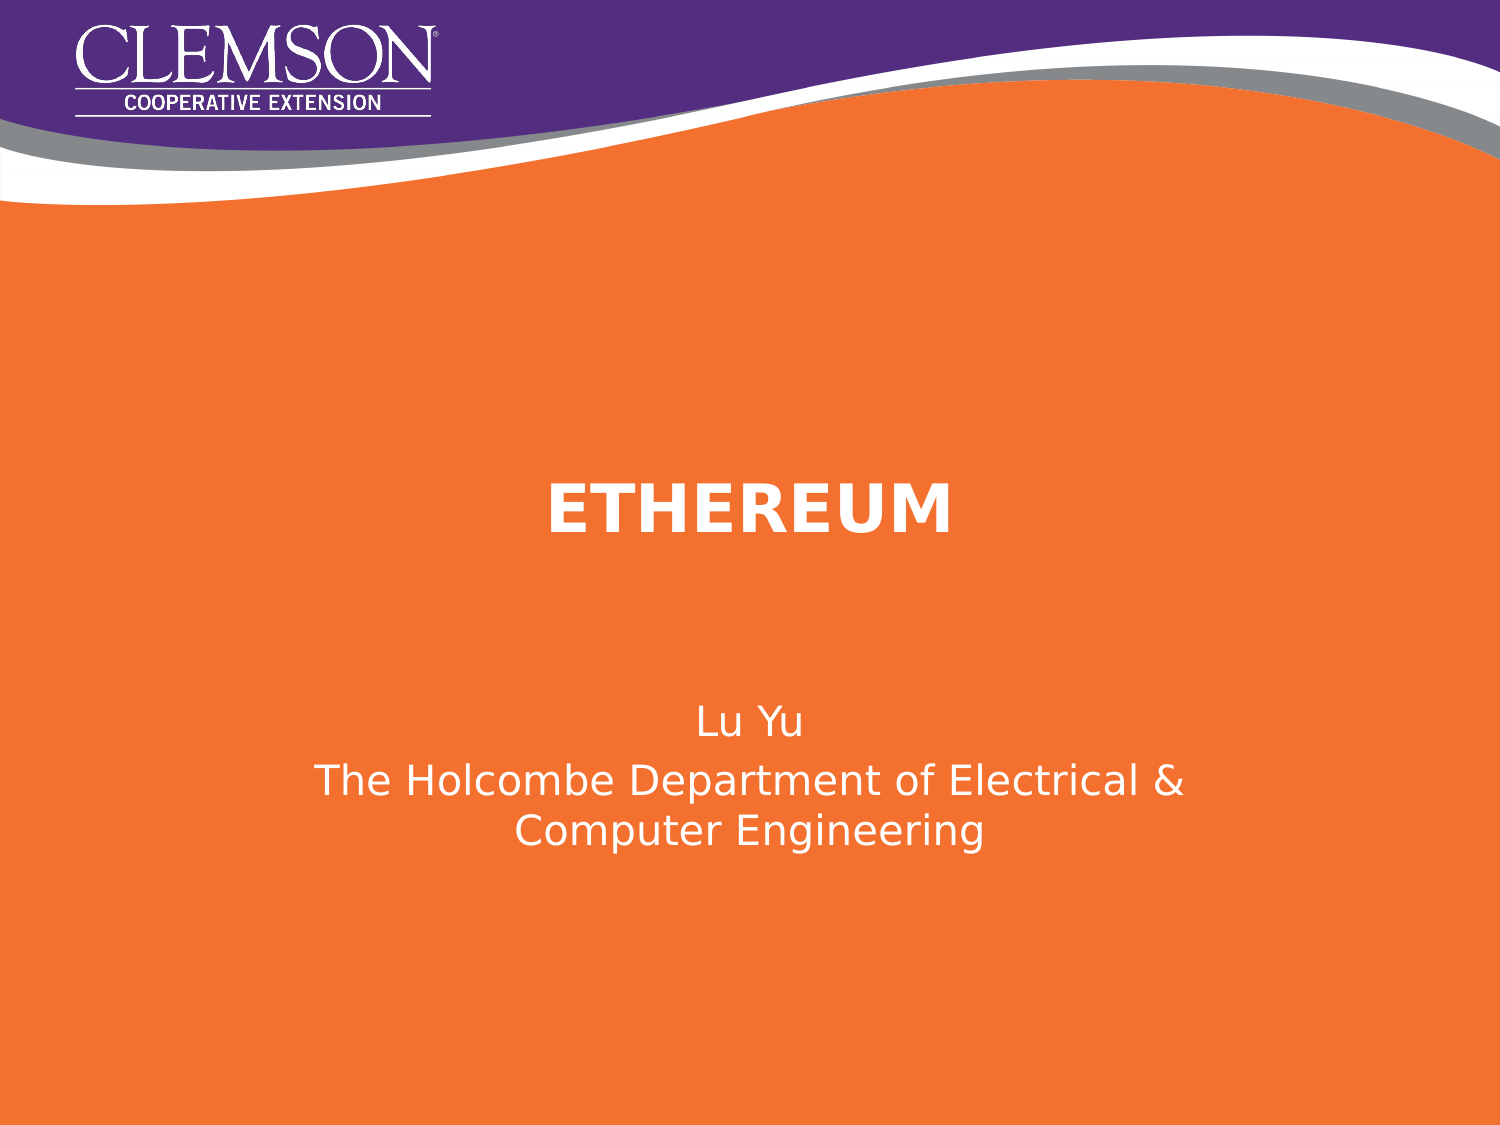

# ethereum
Lu Yu
The Holcombe Department of Electrical & Computer Engineering